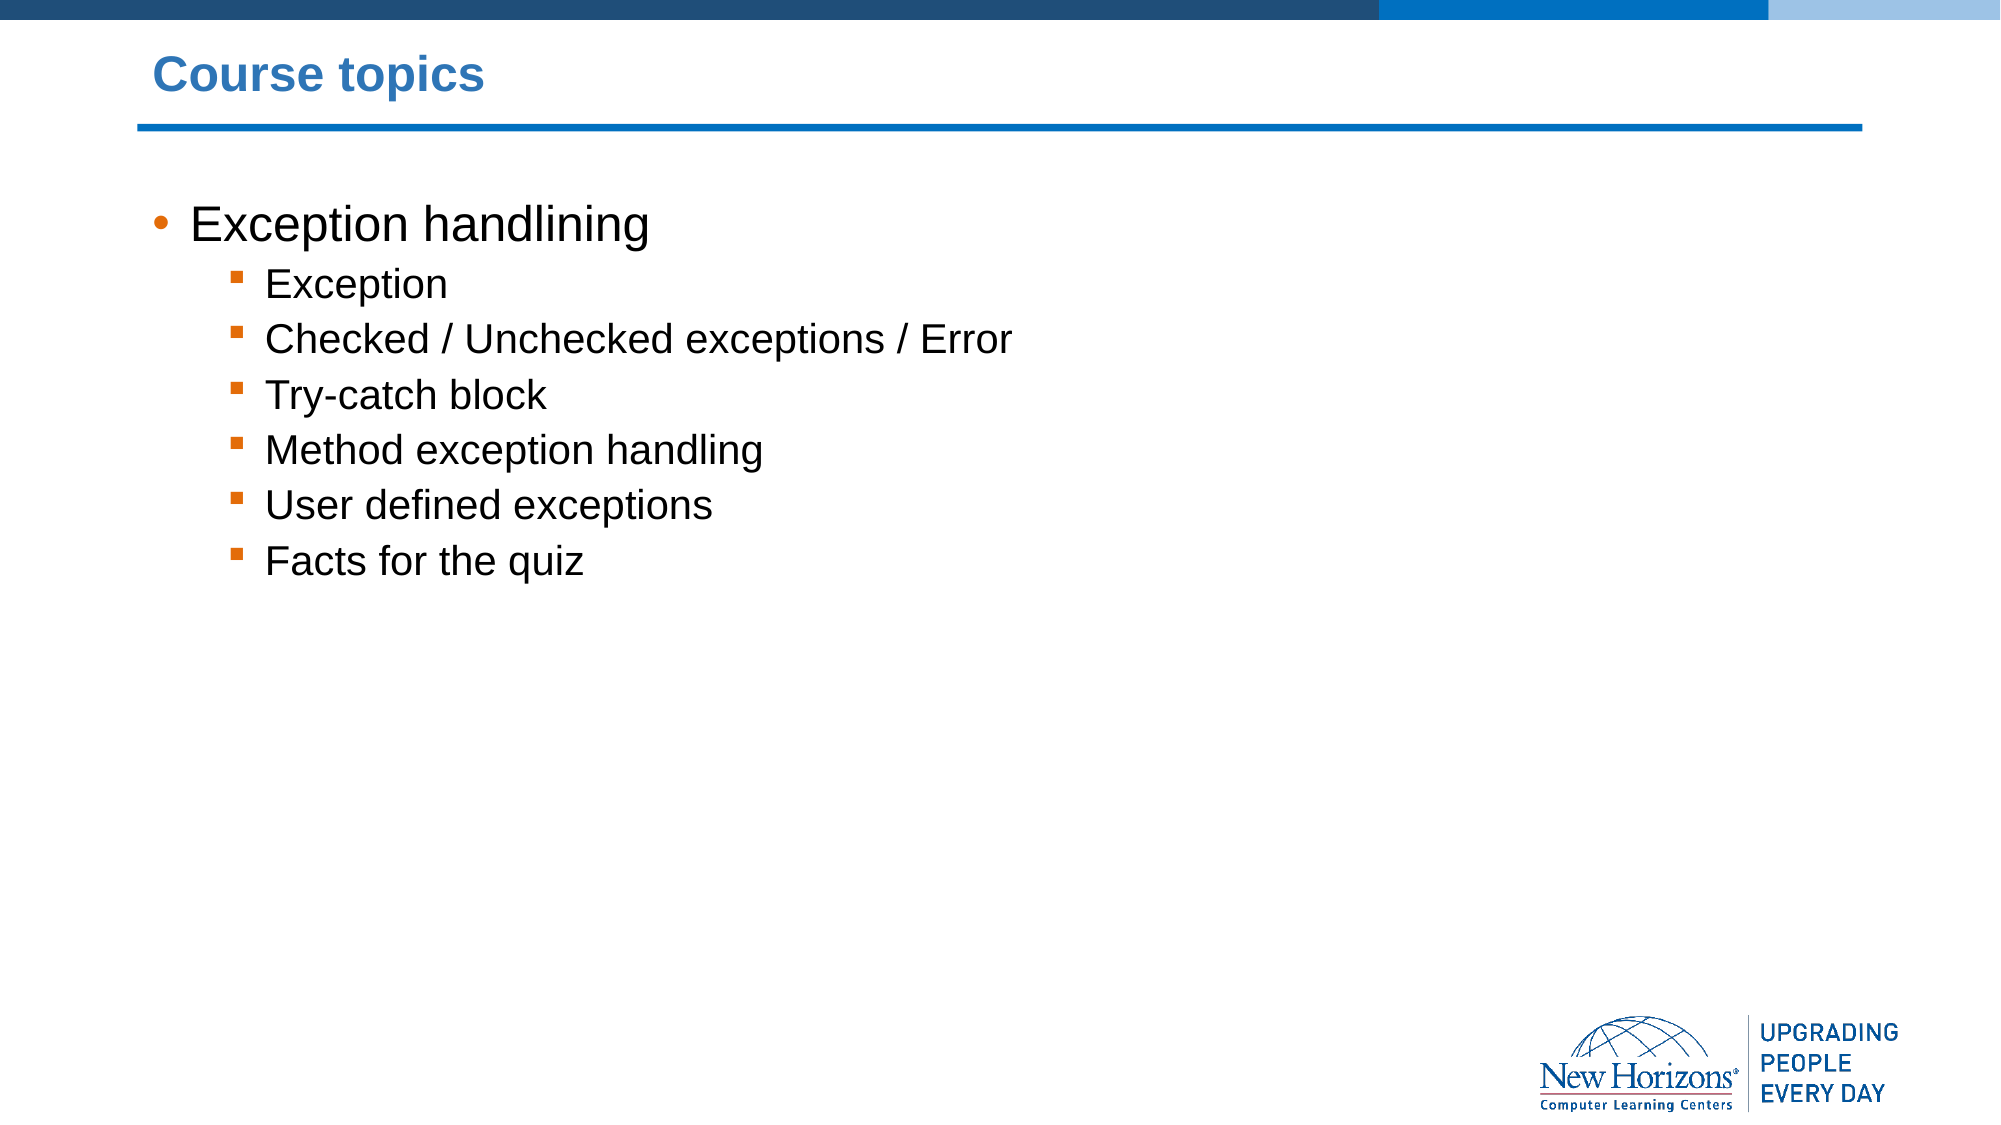

# Course topics
Exception handlining
Exception
Checked / Unchecked exceptions / Error
Try-catch block
Method exception handling
User defined exceptions
Facts for the quiz